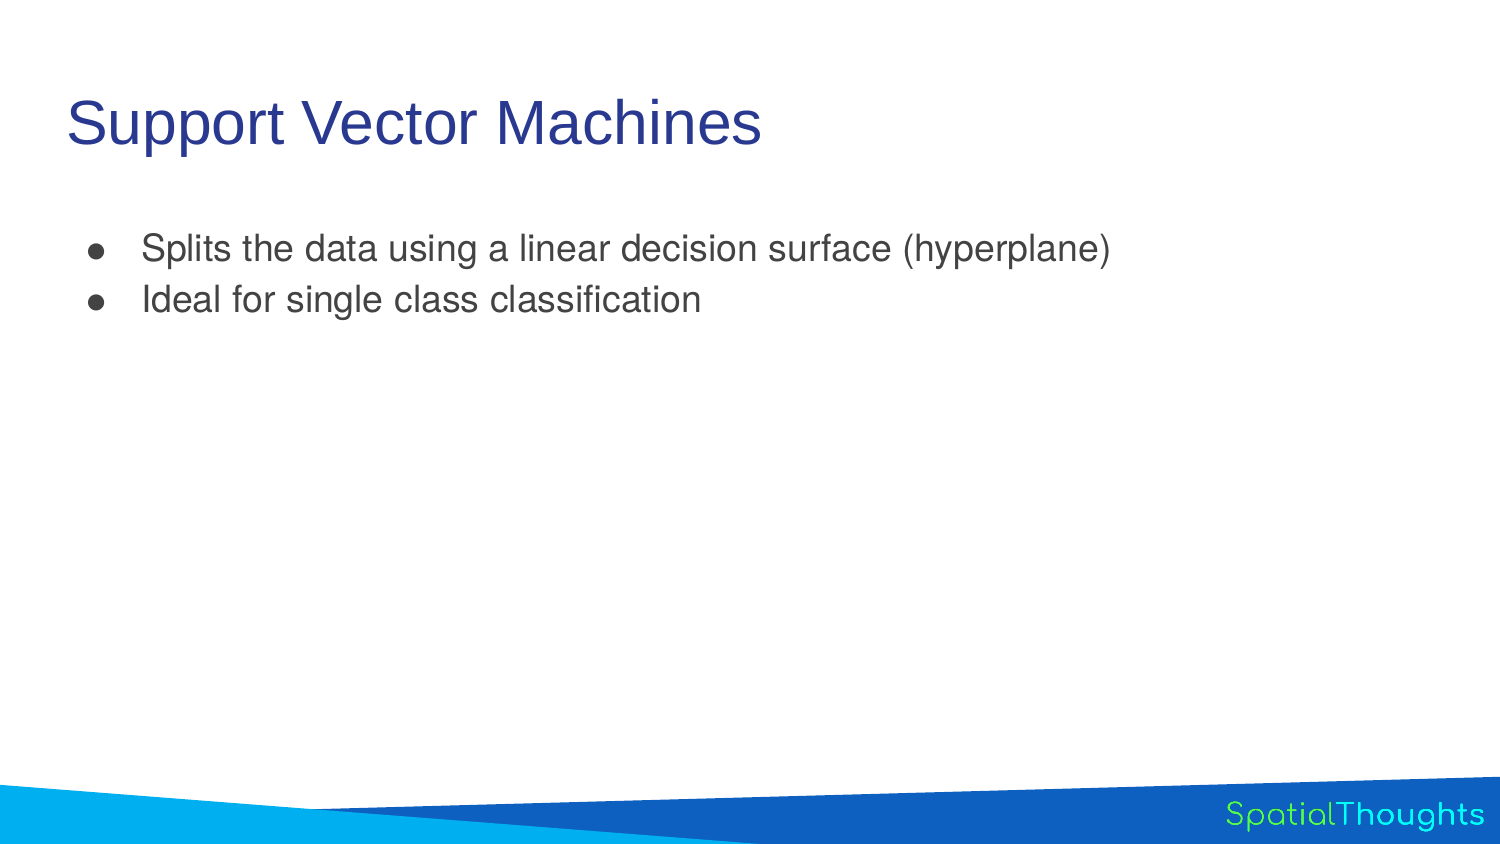

# Support Vector Machines
Splits the data using a linear decision surface (hyperplane)
Ideal for single class classification